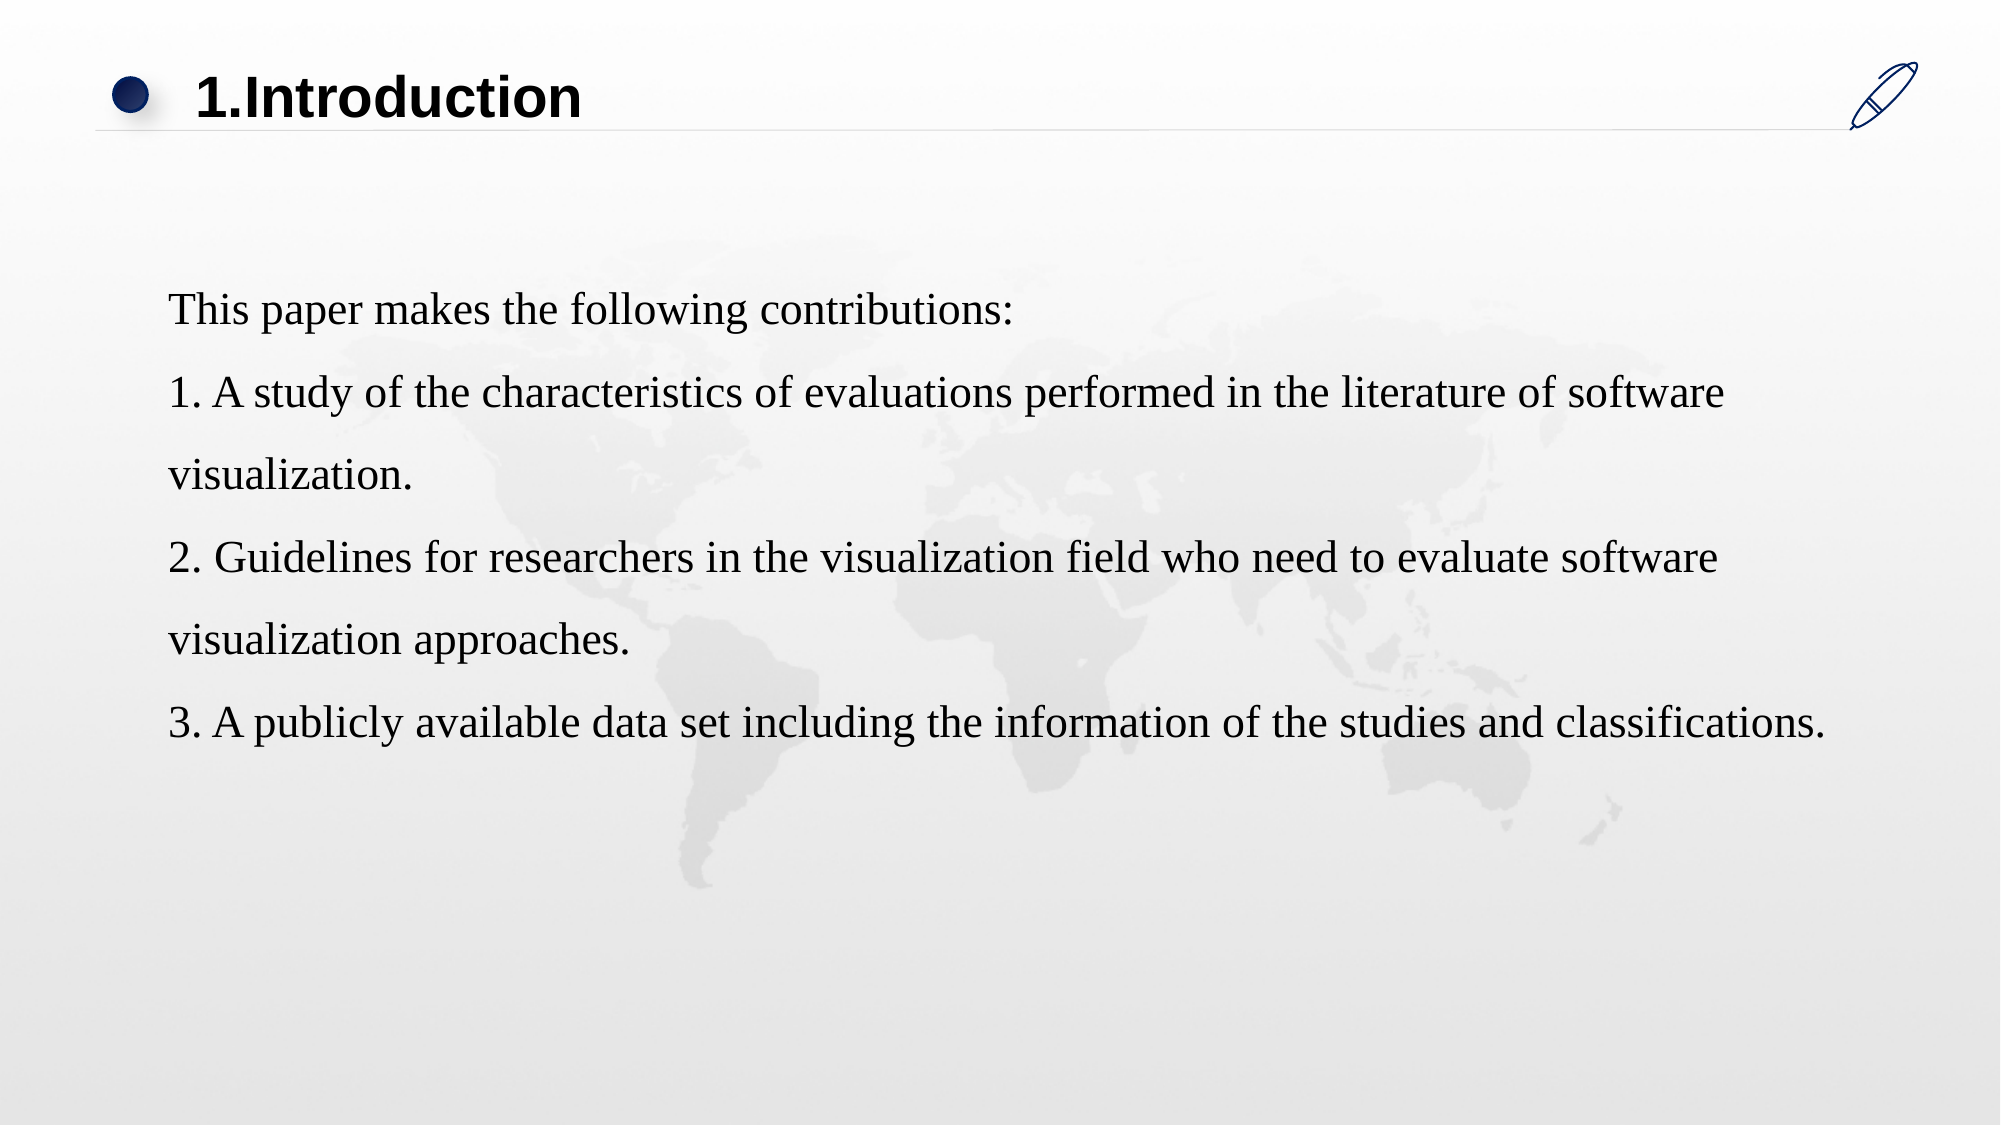

1.Introduction

This paper makes the following contributions:
1. A study of the characteristics of evaluations performed in the literature of software visualization.
2. Guidelines for researchers in the visualization field who need to evaluate software visualization approaches.
3. A publicly available data set including the information of the studies and classifications.